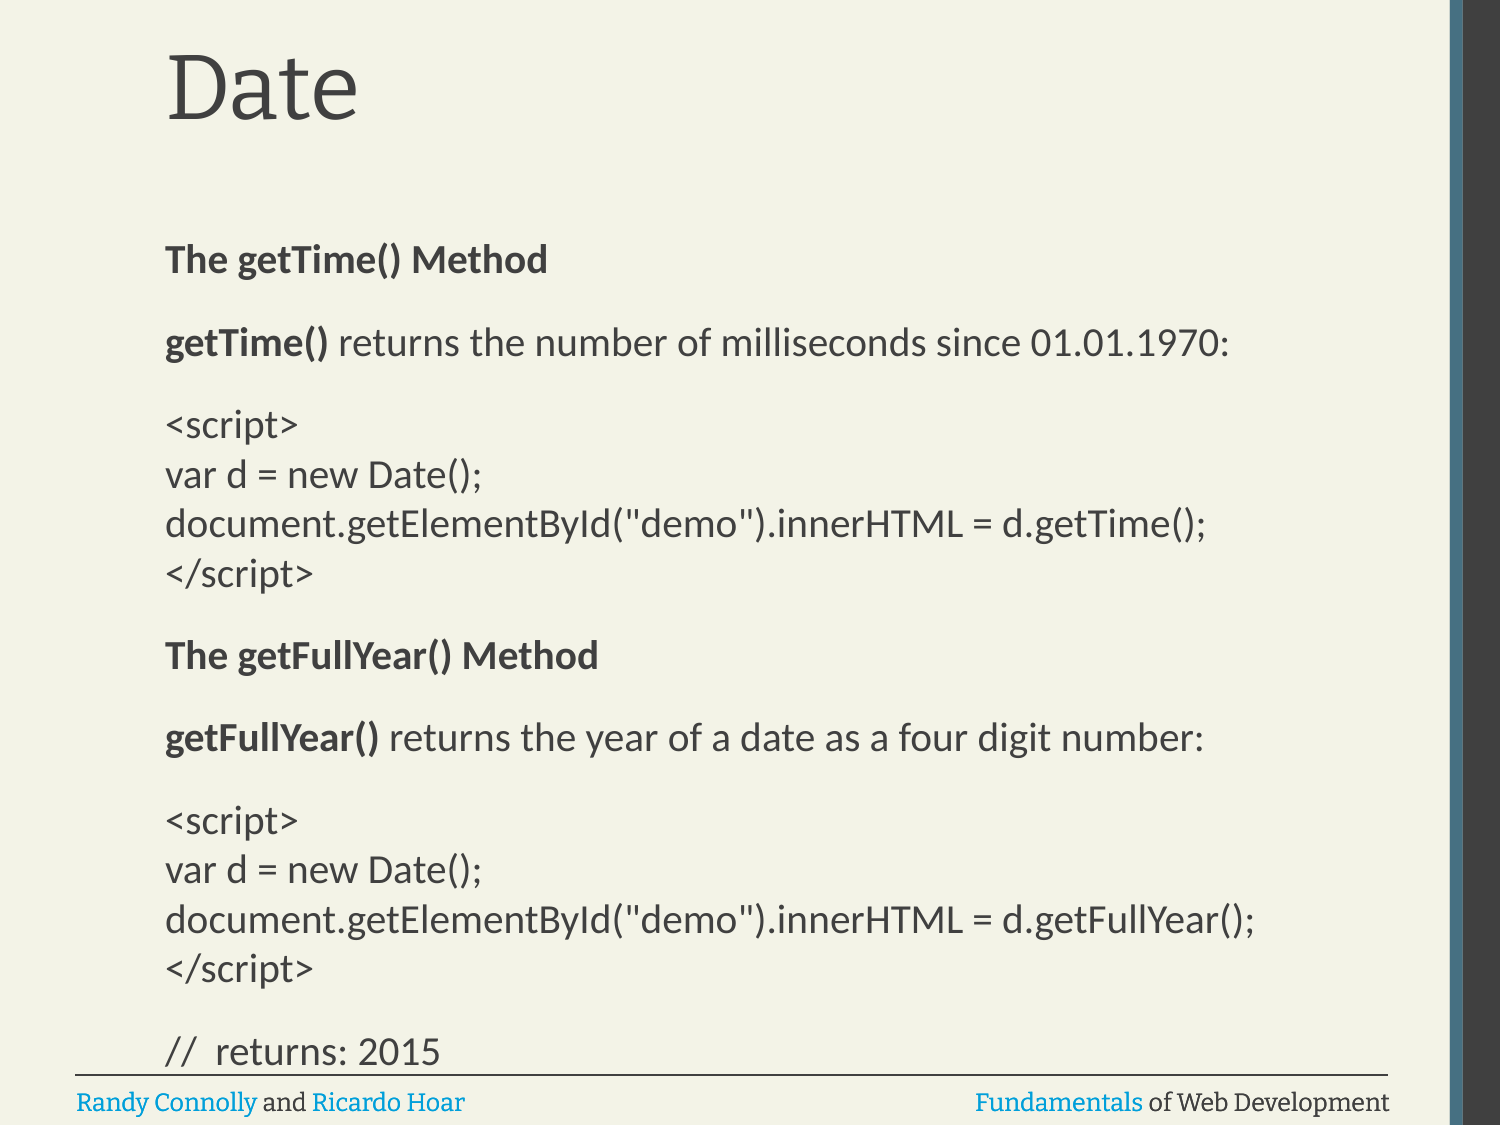

# Date

The getTime() Method
getTime() returns the number of milliseconds since 01.01.1970:
<script>
var d = new Date();
document.getElementById("demo").innerHTML = d.getTime();
</script>
The getFullYear() Method
getFullYear() returns the year of a date as a four digit number:
<script>
var d = new Date();
document.getElementById("demo").innerHTML = d.getFullYear();
</script>
//  returns: 2015